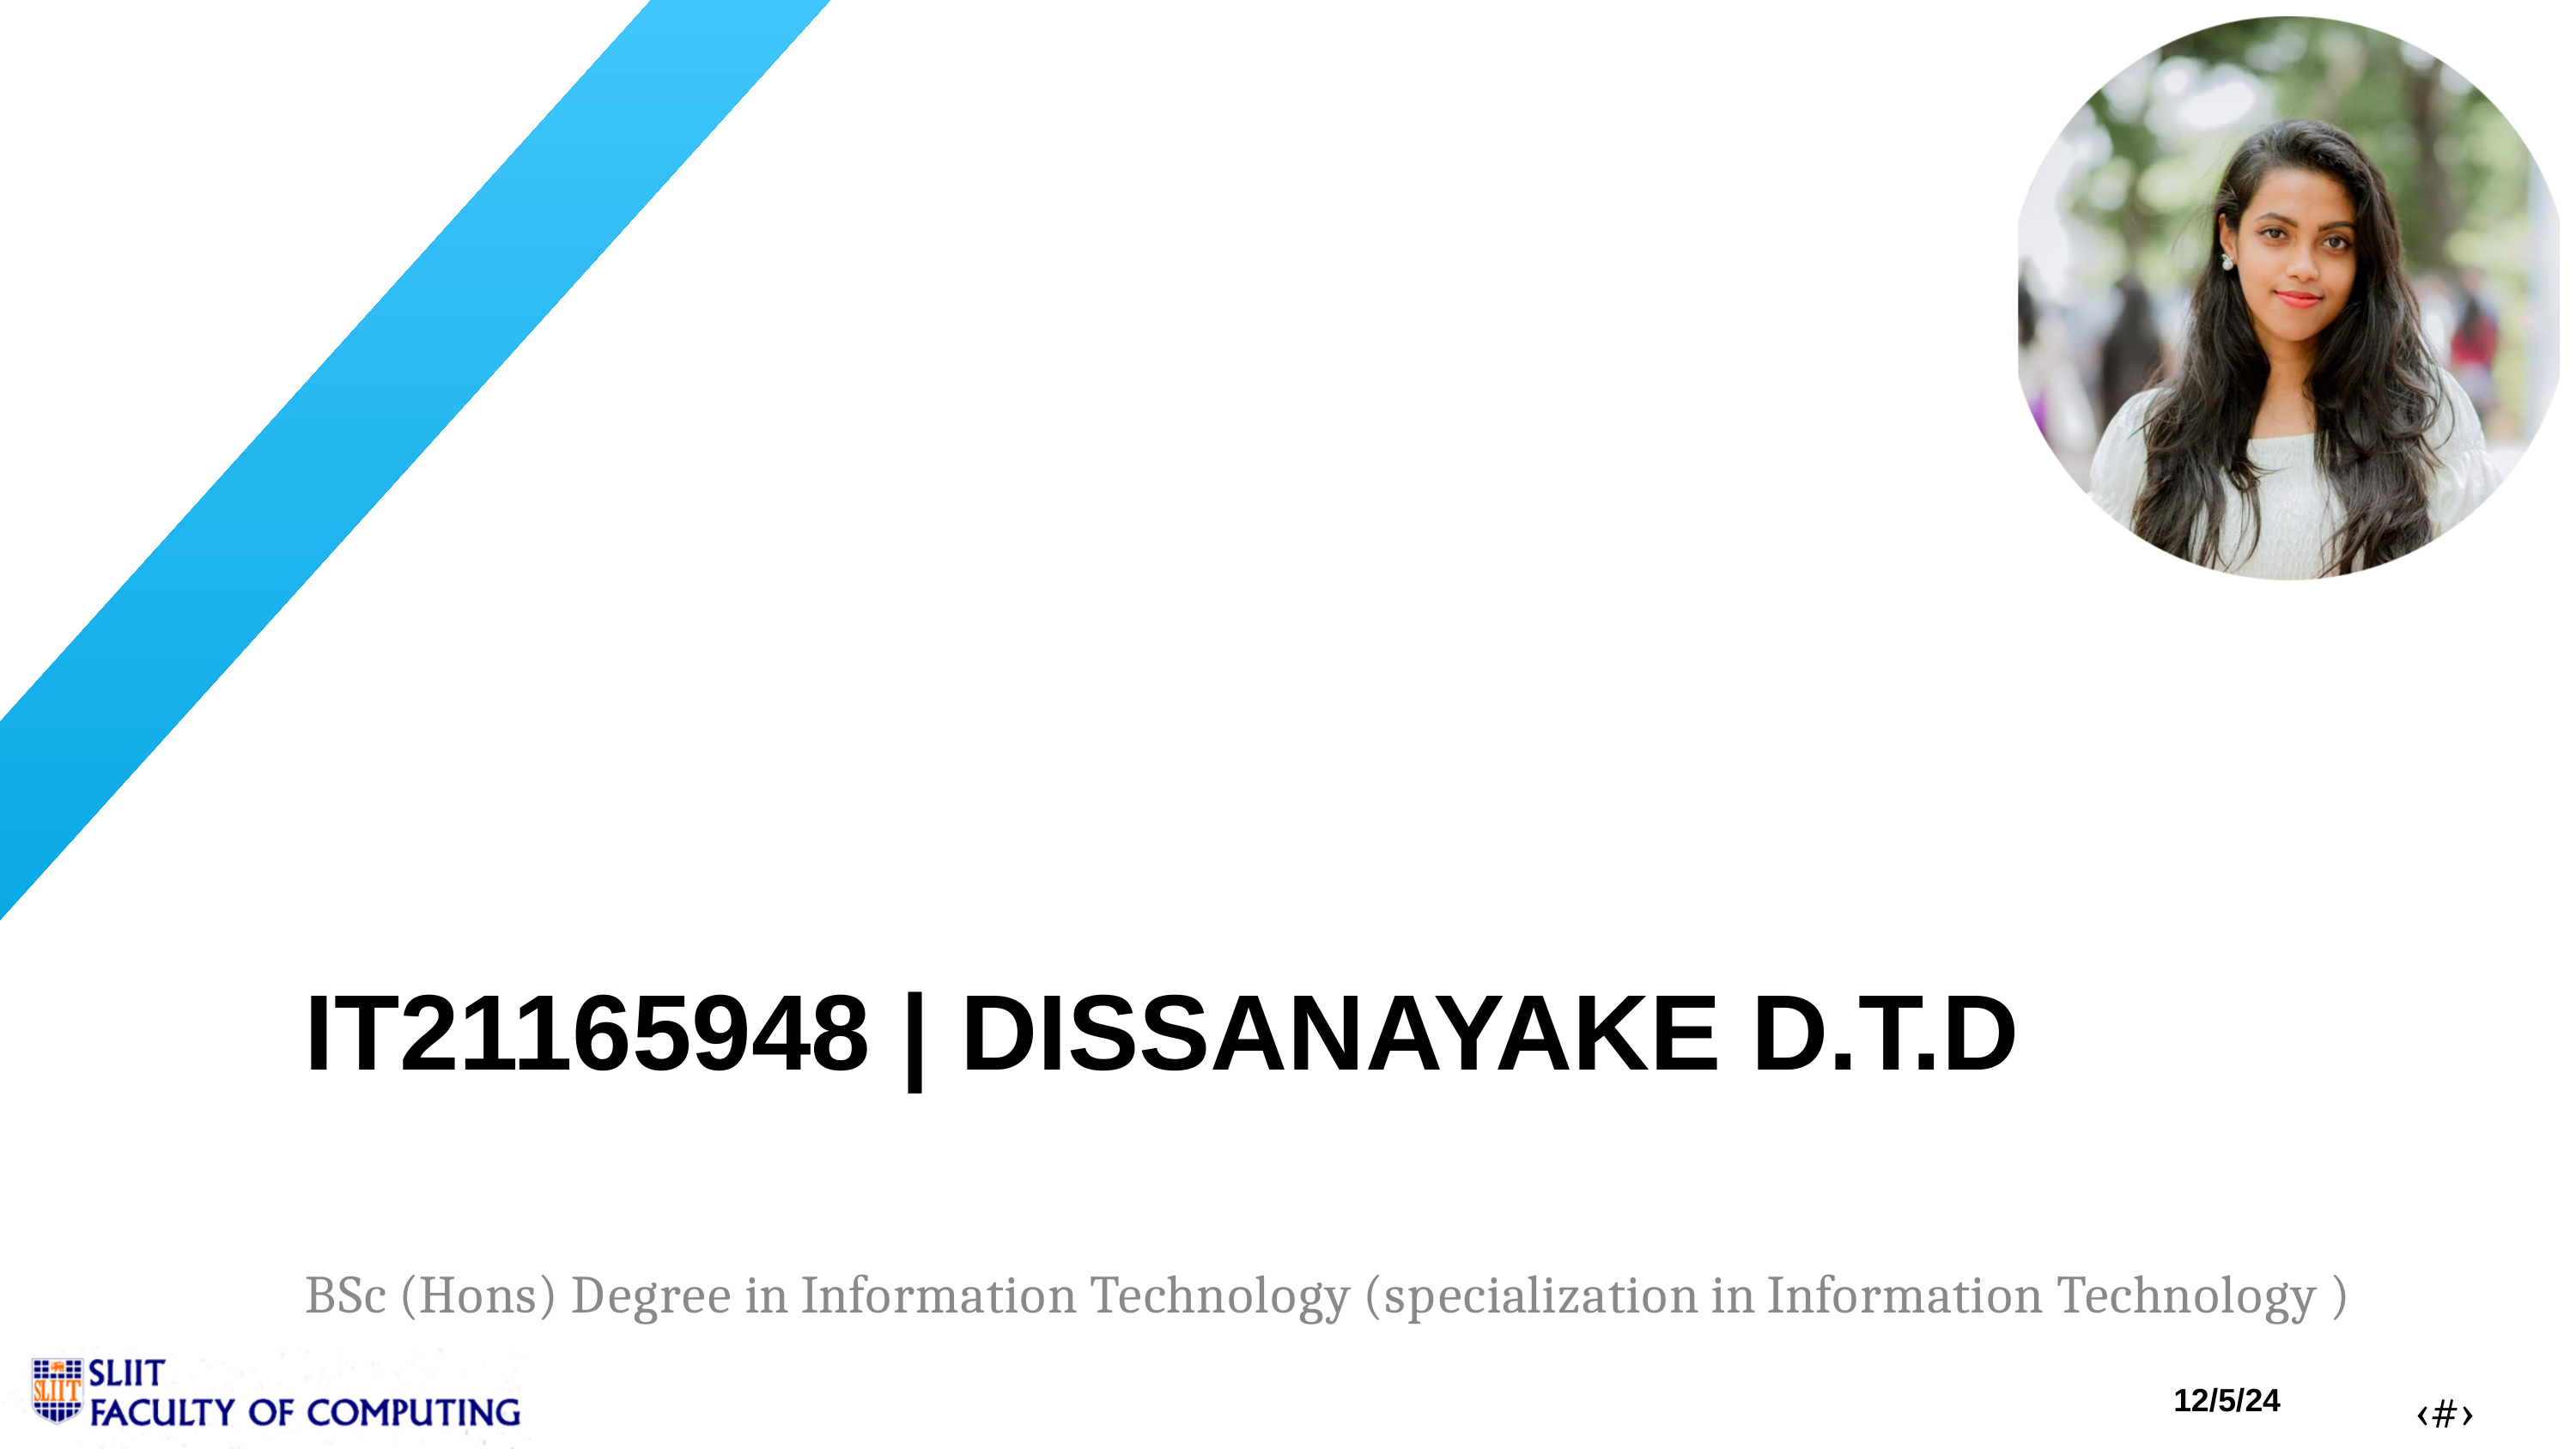

IT21165948 | DISSANAYAKE D.T.D

BSc (Hons) Degree in Information Technology (specialization in Information Technology )

‹#›

12/5/24